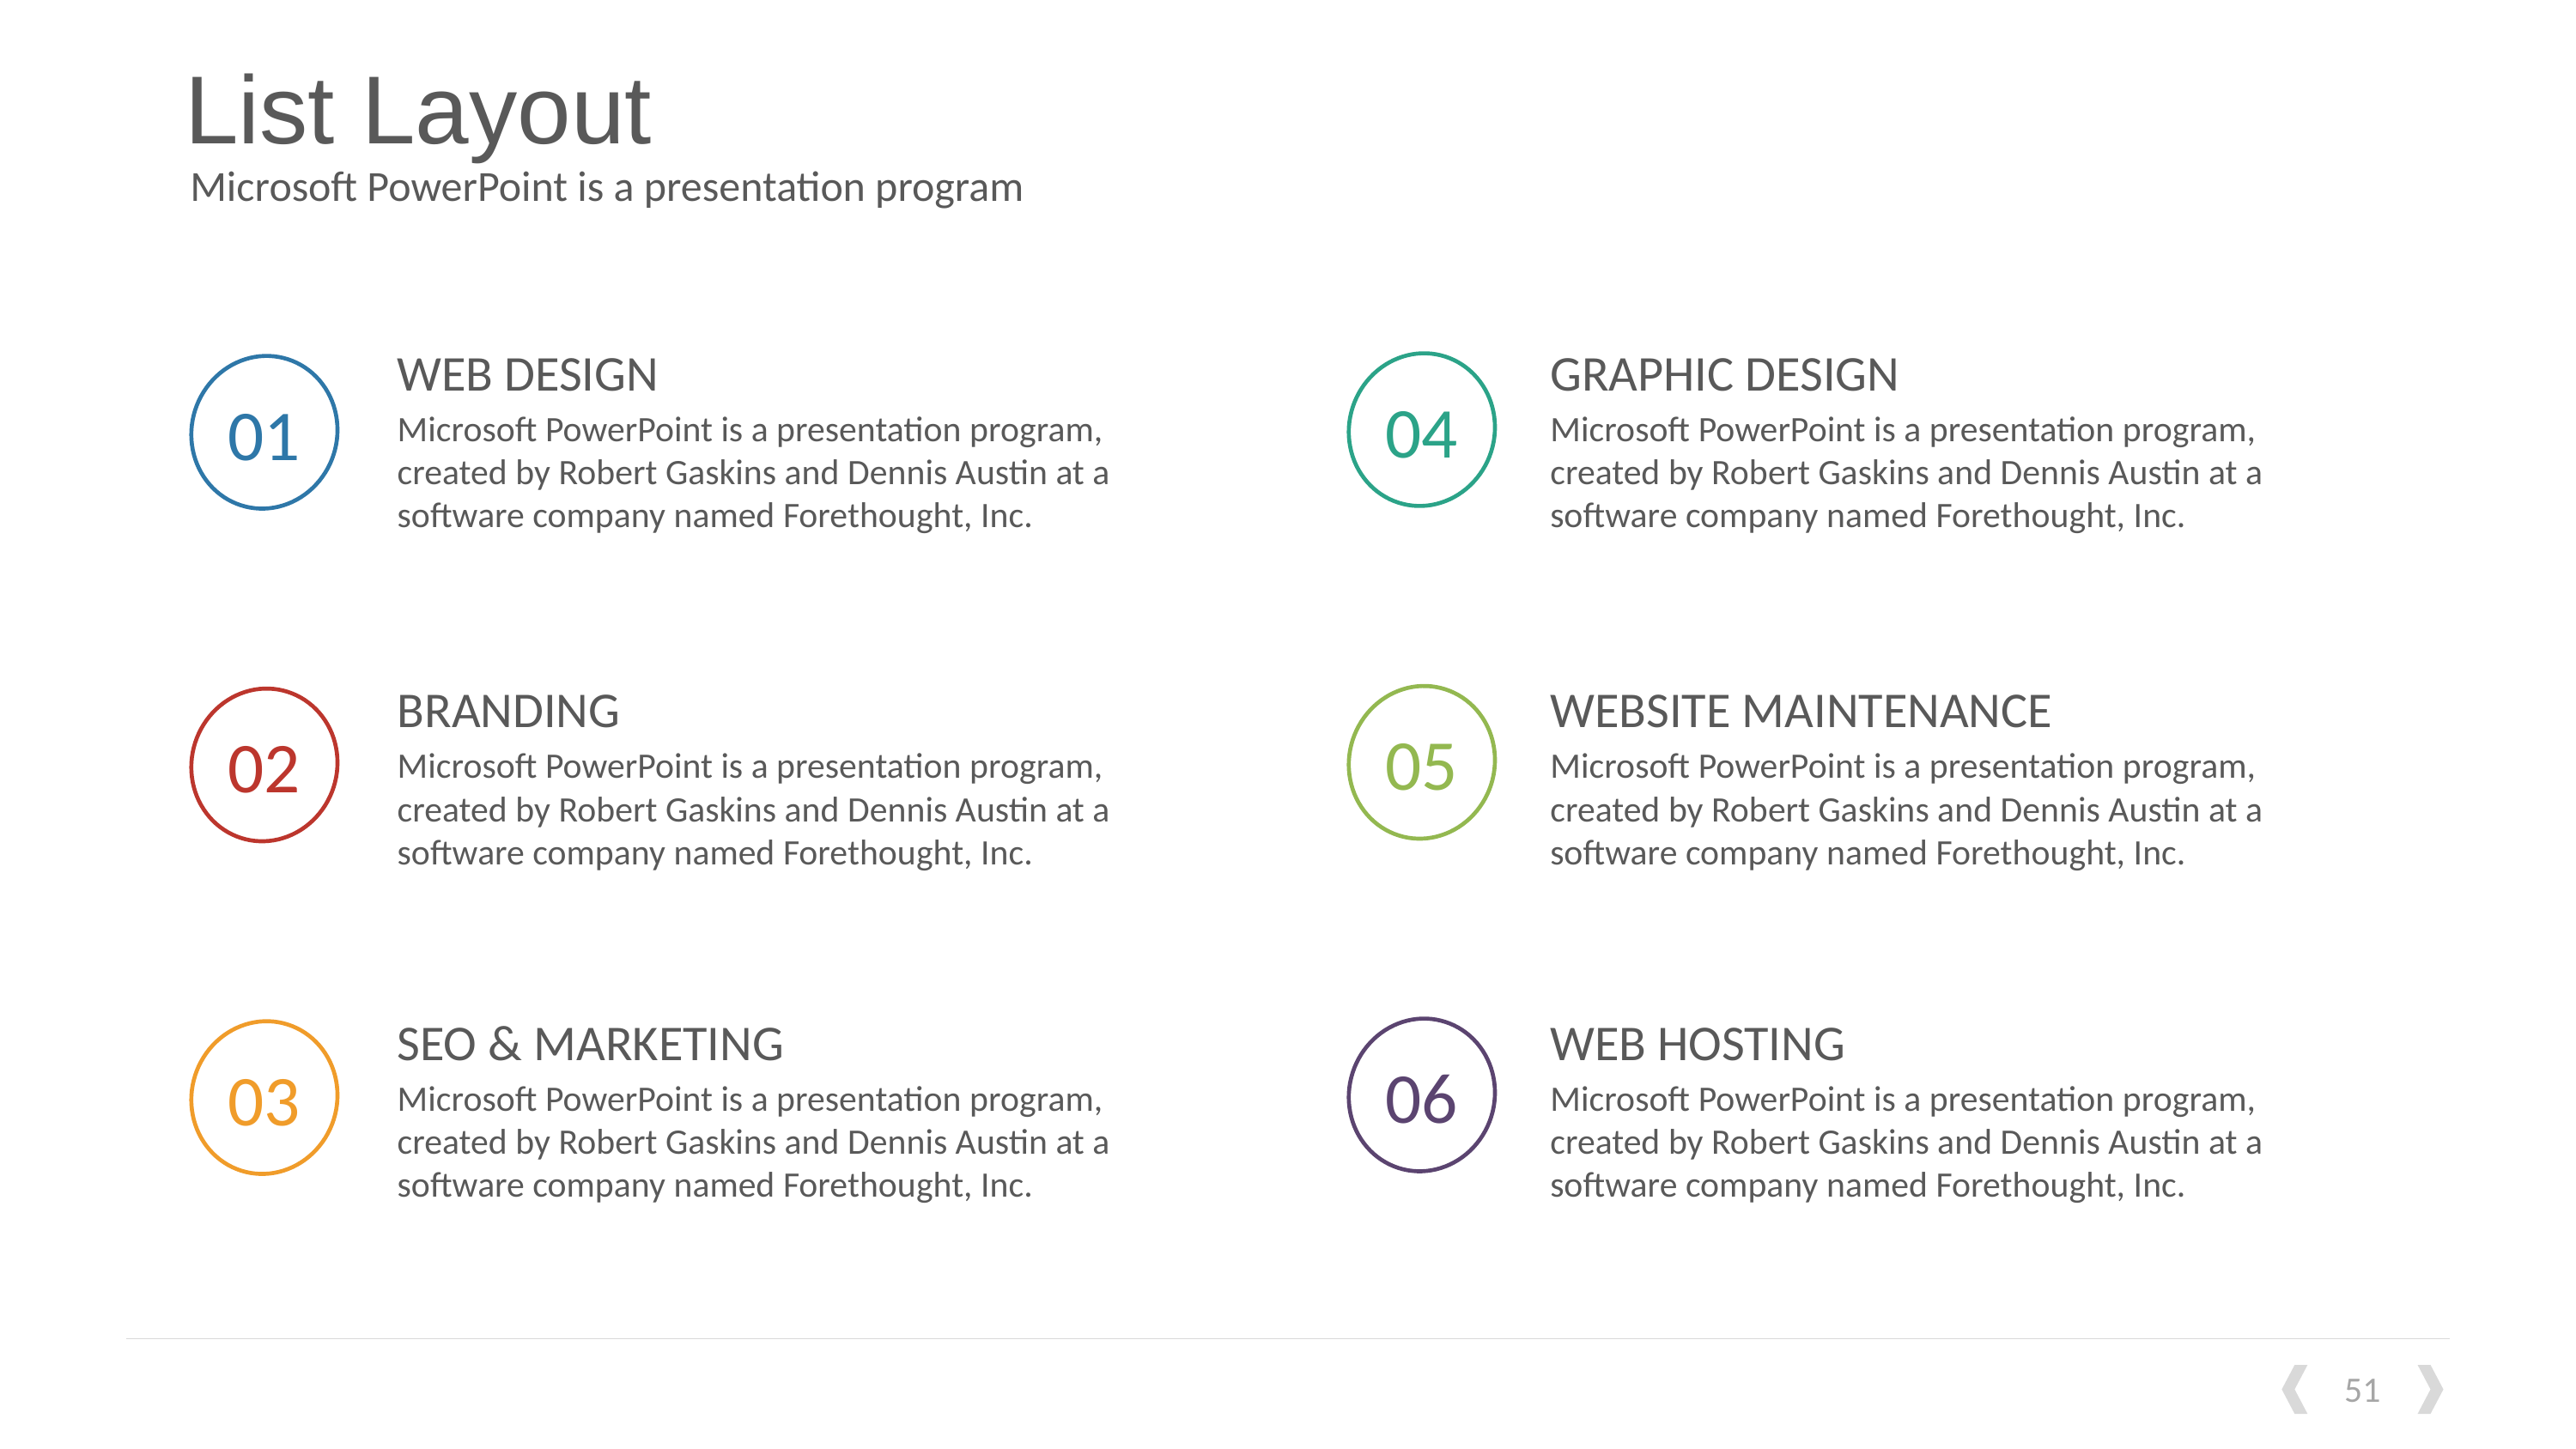

# List Layout
Microsoft PowerPoint is a presentation program
WEB DESIGN
GRAPHIC DESIGN

04
01
Microsoft PowerPoint is a presentation program, created by Robert Gaskins and Dennis Austin at a software company named Forethought, Inc.
Microsoft PowerPoint is a presentation program, created by Robert Gaskins and Dennis Austin at a software company named Forethought, Inc.
BRANDING
WEBSITE MAINTENANCE

05
02
Microsoft PowerPoint is a presentation program, created by Robert Gaskins and Dennis Austin at a software company named Forethought, Inc.
Microsoft PowerPoint is a presentation program, created by Robert Gaskins and Dennis Austin at a software company named Forethought, Inc.
SEO & MARKETING
WEB HOSTING

06
03
Microsoft PowerPoint is a presentation program, created by Robert Gaskins and Dennis Austin at a software company named Forethought, Inc.
Microsoft PowerPoint is a presentation program, created by Robert Gaskins and Dennis Austin at a software company named Forethought, Inc.